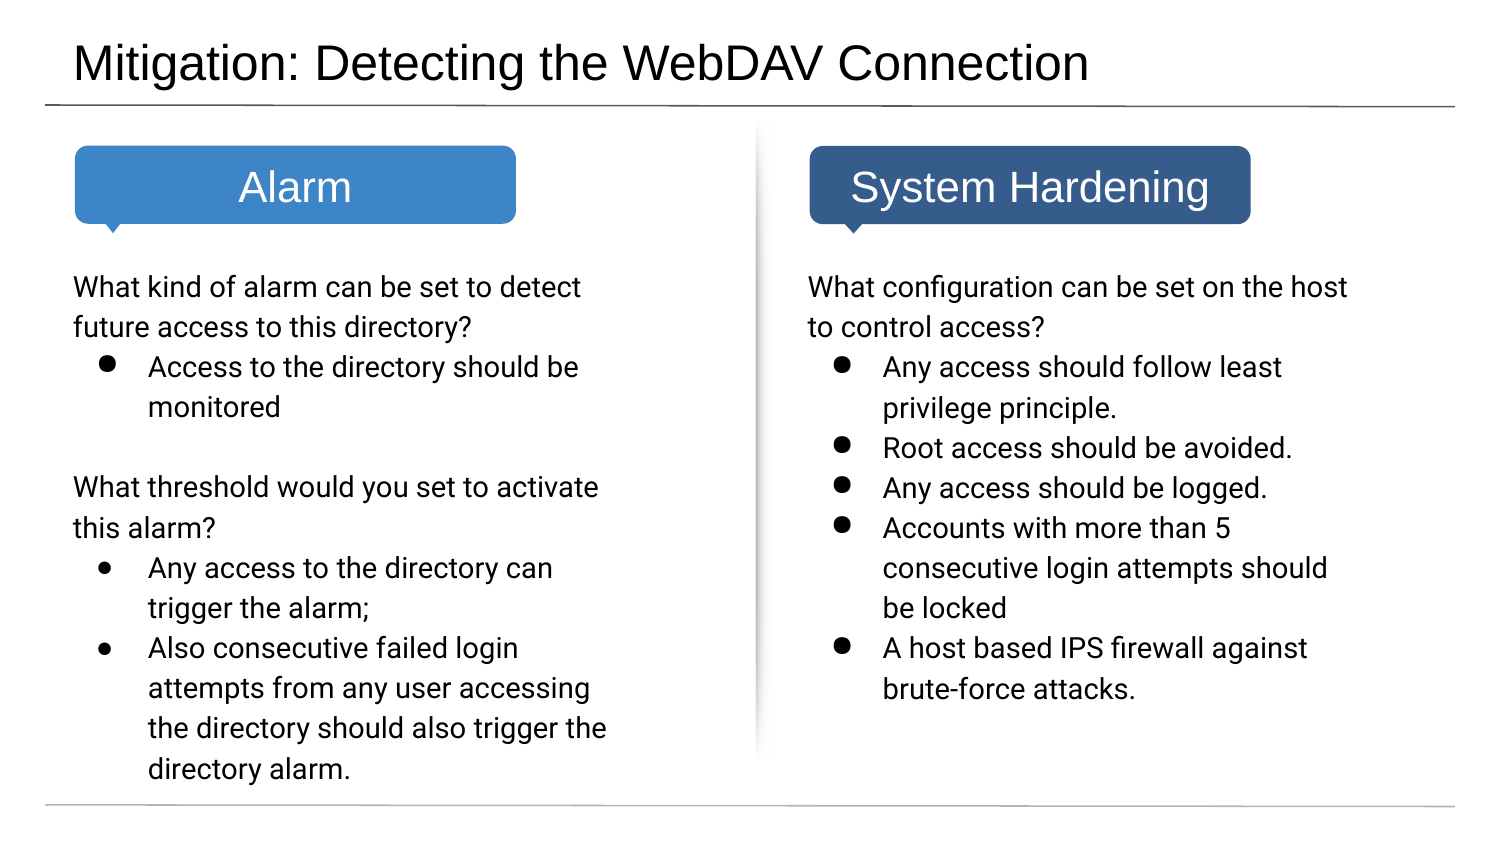

# Mitigation: Detecting the WebDAV Connection
What kind of alarm can be set to detect future access to this directory?
Access to the directory should be monitored

What threshold would you set to activate this alarm?
Any access to the directory can trigger the alarm;
Also consecutive failed login attempts from any user accessing the directory should also trigger the directory alarm.
What configuration can be set on the host to control access?
Any access should follow least privilege principle.
Root access should be avoided.
Any access should be logged.
Accounts with more than 5 consecutive login attempts should be locked
A host based IPS firewall against brute-force attacks.

Describe the solution. If possible, provide the required command line(s).